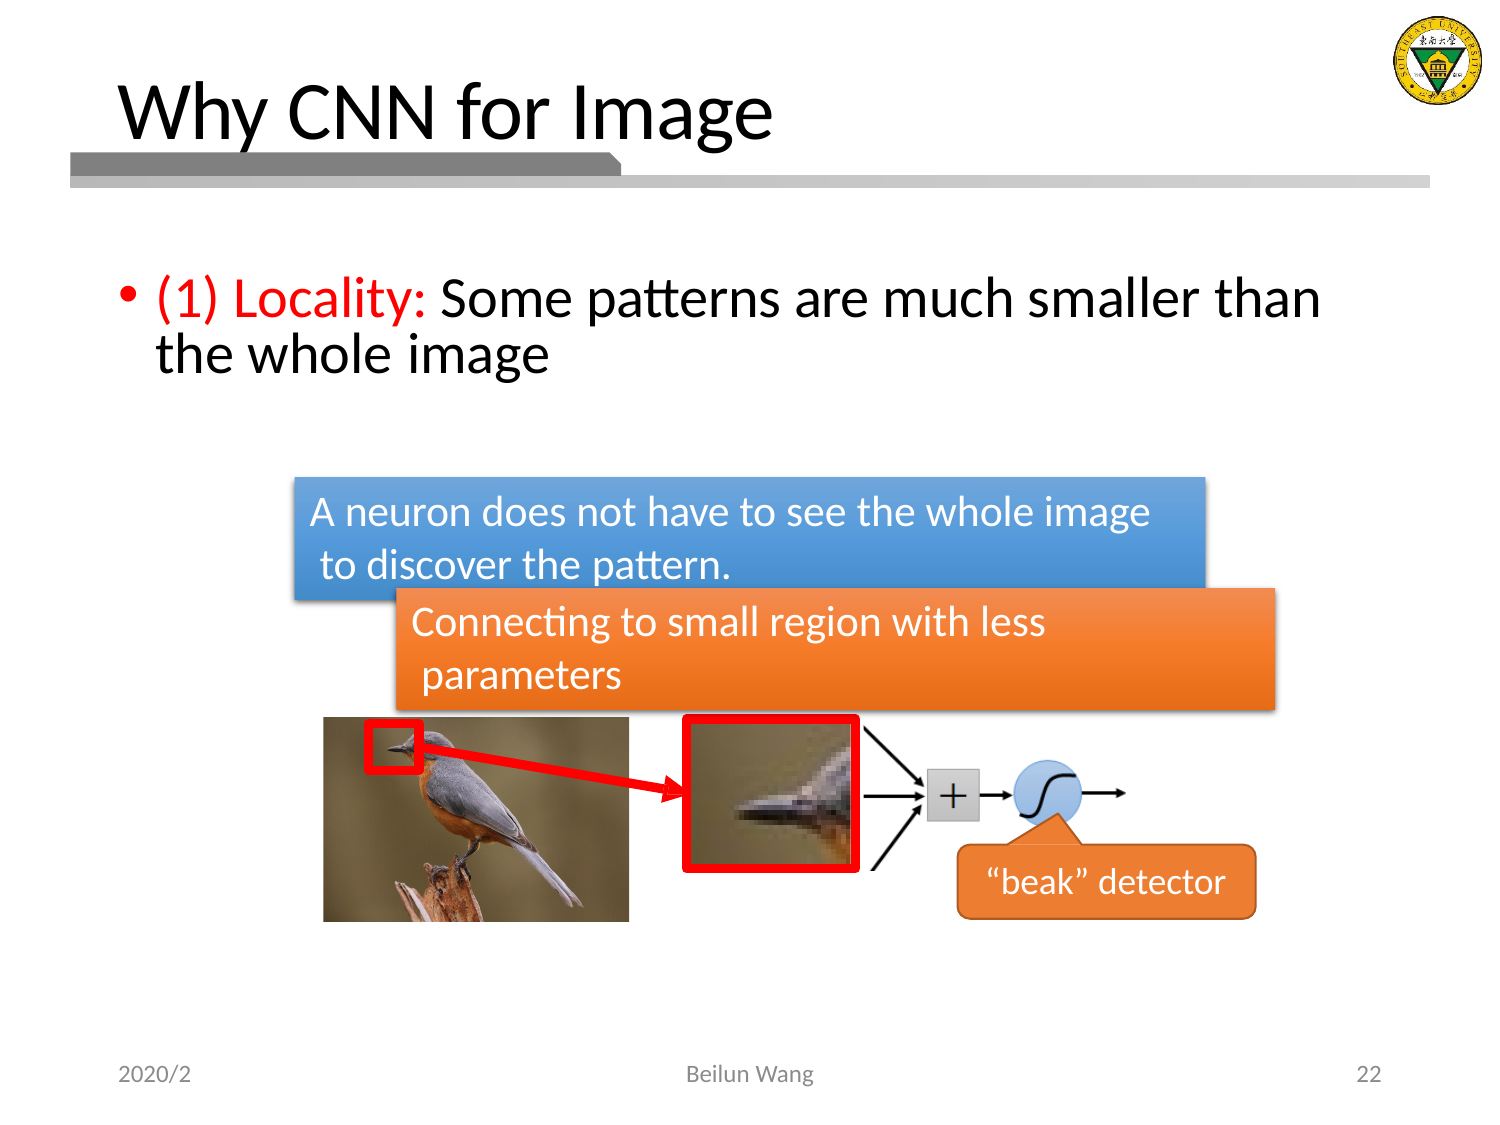

# Why CNN for Image
(1) Locality: Some patterns are much smaller than the whole image

A neuron does not have to see the whole image  to discover the pattern.
Connecting to small region with less  parameters

“beak” detector
2020/2
Beilun Wang
22